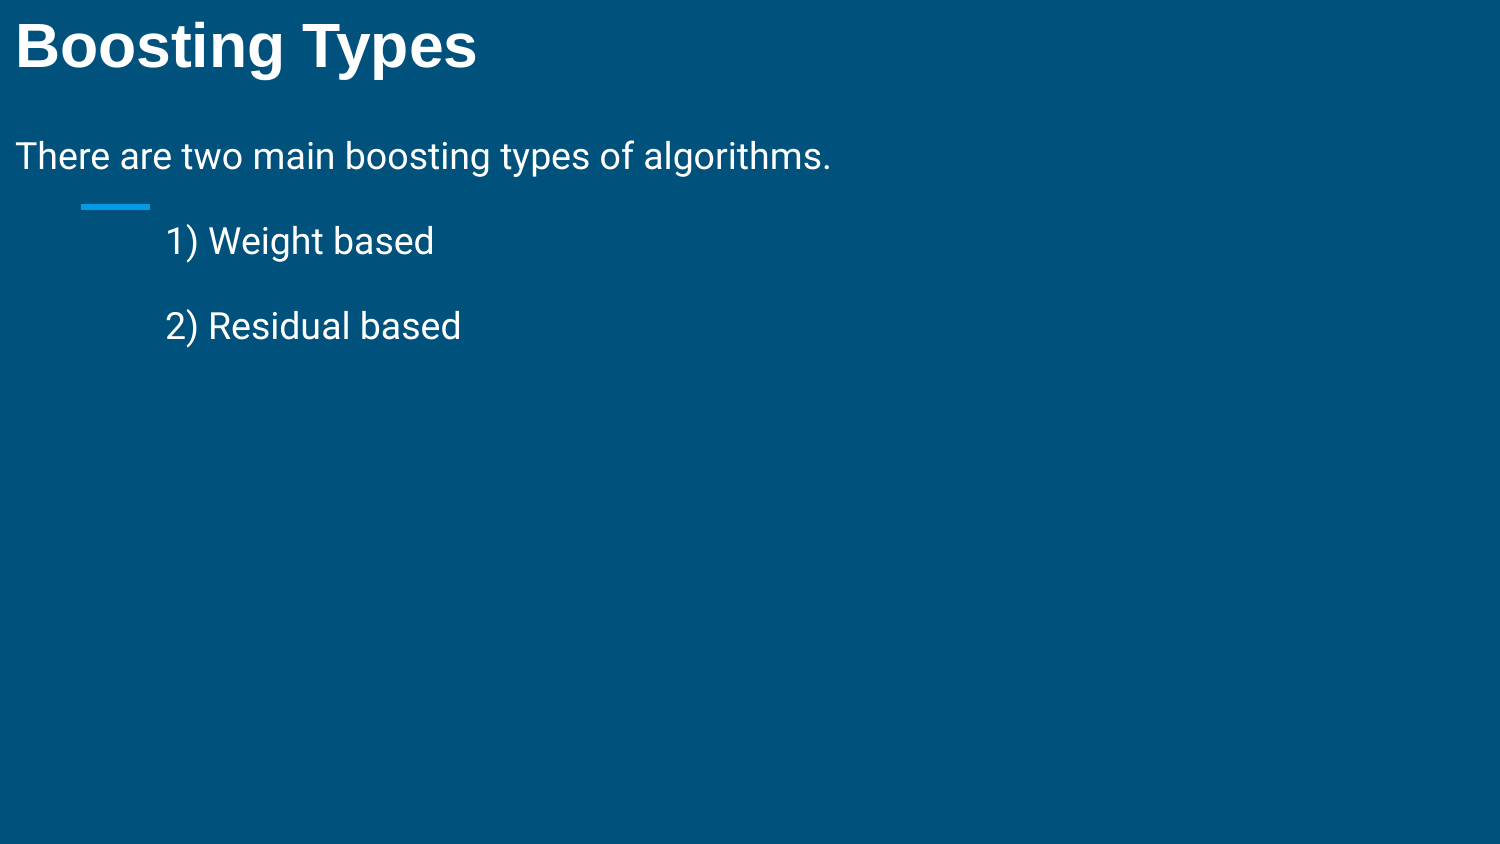

# Boosting Types
There are two main boosting types of algorithms.
	1) Weight based
	2) Residual based